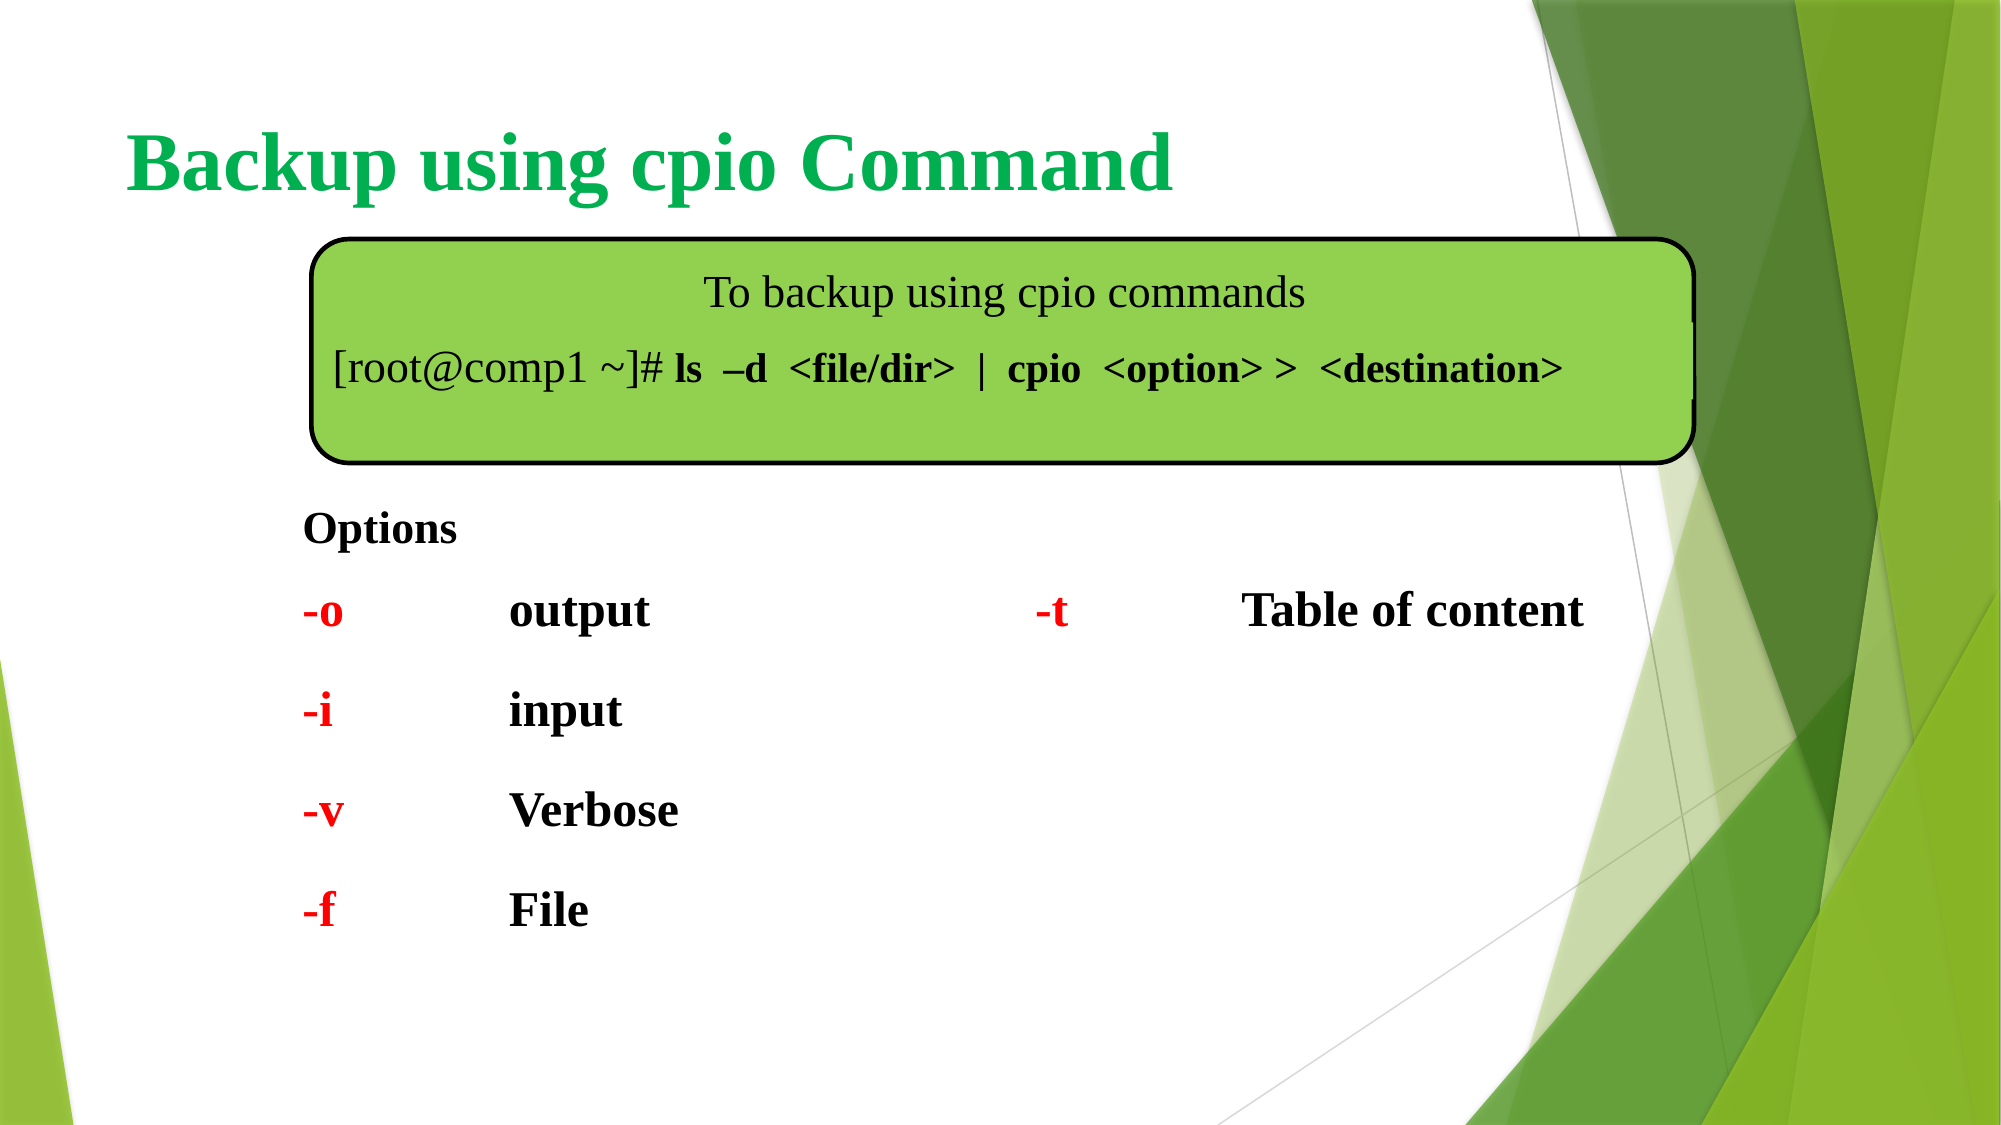

# Backup using cpio Command

To backup using cpio commands
[root@comp1 ~]# ls  –d  <file/dir>  |  cpio  <option> >  <destination>
Options
-o		output
-i		input
-v		Verbose
-f		File
-t		Table of content